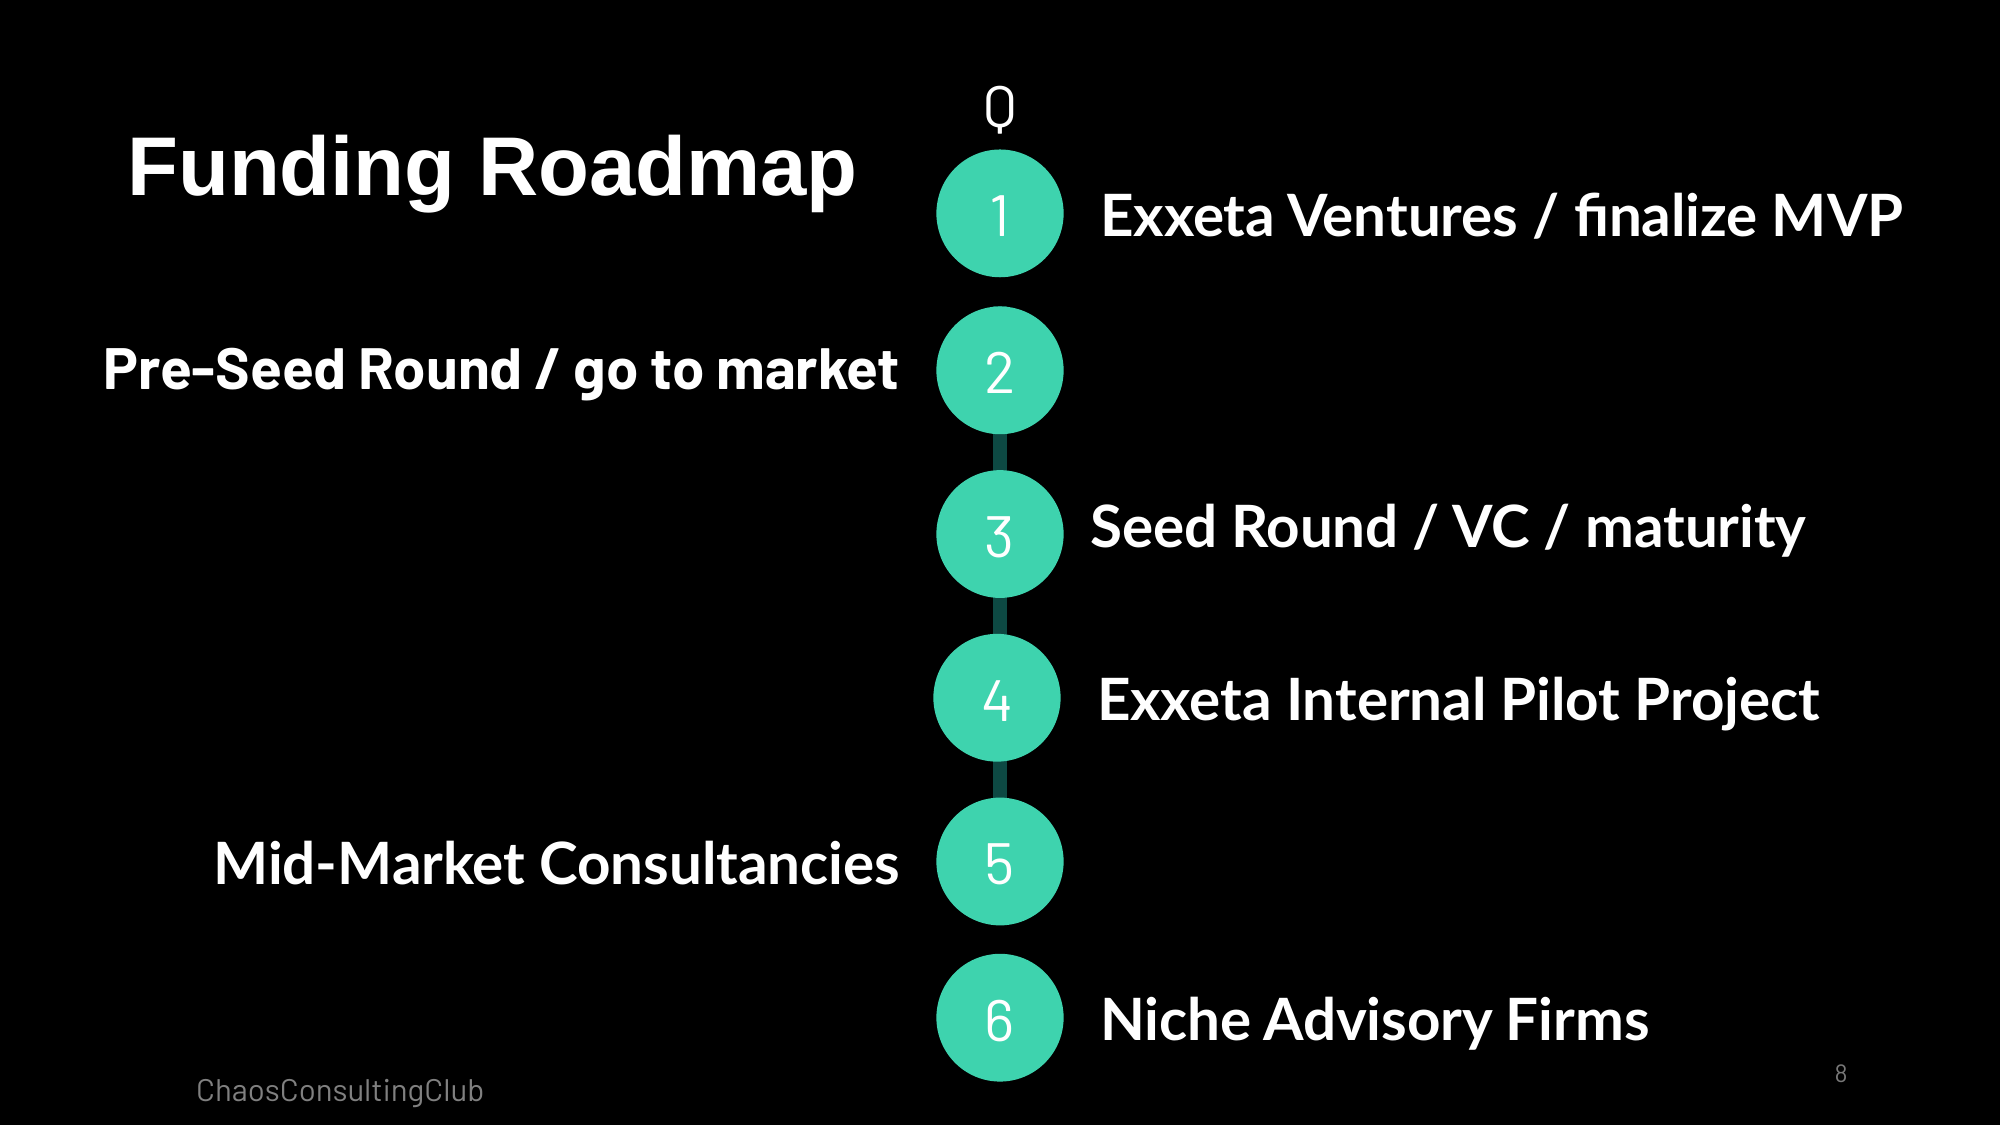

# Funding Roadmap
Q
1
Exxeta Ventures / finalize MVP
2
Pre-Seed Round / go to market
3
Seed Round / VC / maturity
4
Exxeta Internal Pilot Project
5
Mid-Market Consultancies
6
Niche Advisory Firms
8
ChaosConsultingClub